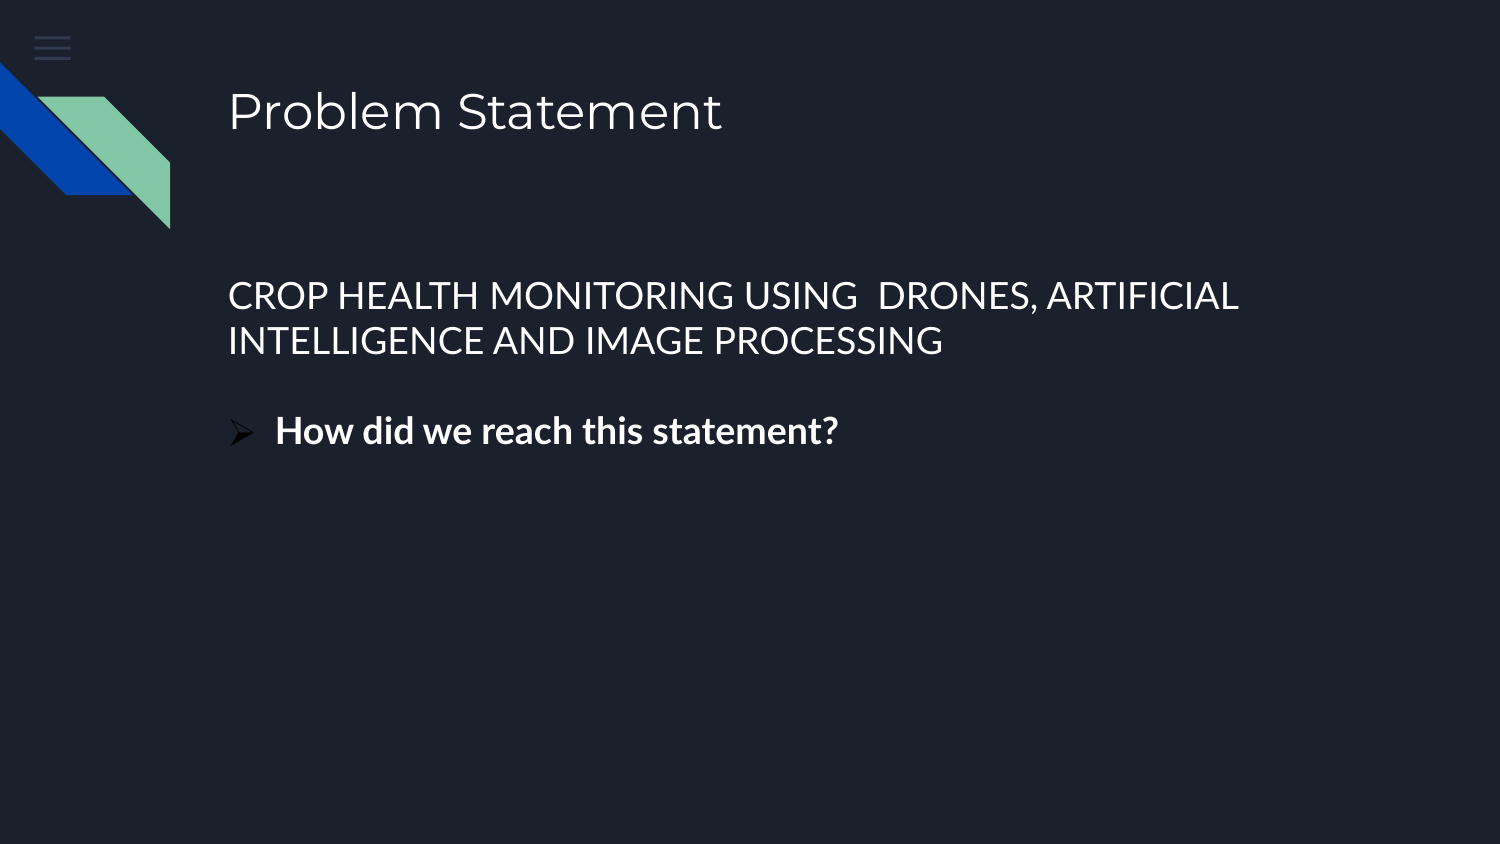

# Problem Statement
CROP HEALTH MONITORING USING  DRONES, ARTIFICIAL INTELLIGENCE AND IMAGE PROCESSING

How did we reach this statement?